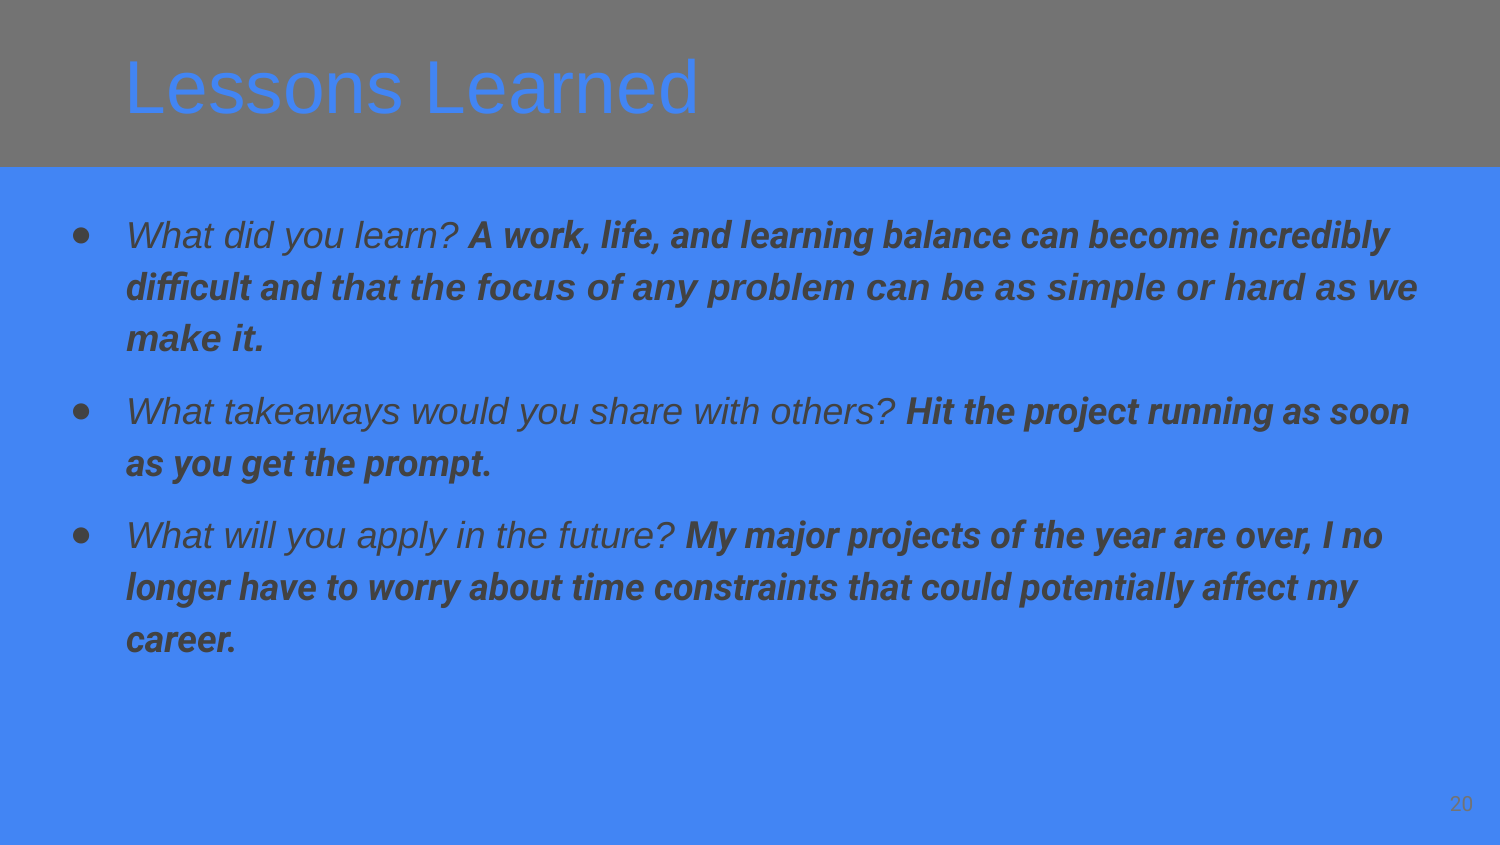

Lessons Learned
What did you learn? A work, life, and learning balance can become incredibly difficult and that the focus of any problem can be as simple or hard as we make it.
What takeaways would you share with others? Hit the project running as soon as you get the prompt.
What will you apply in the future? My major projects of the year are over, I no longer have to worry about time constraints that could potentially affect my career.
20